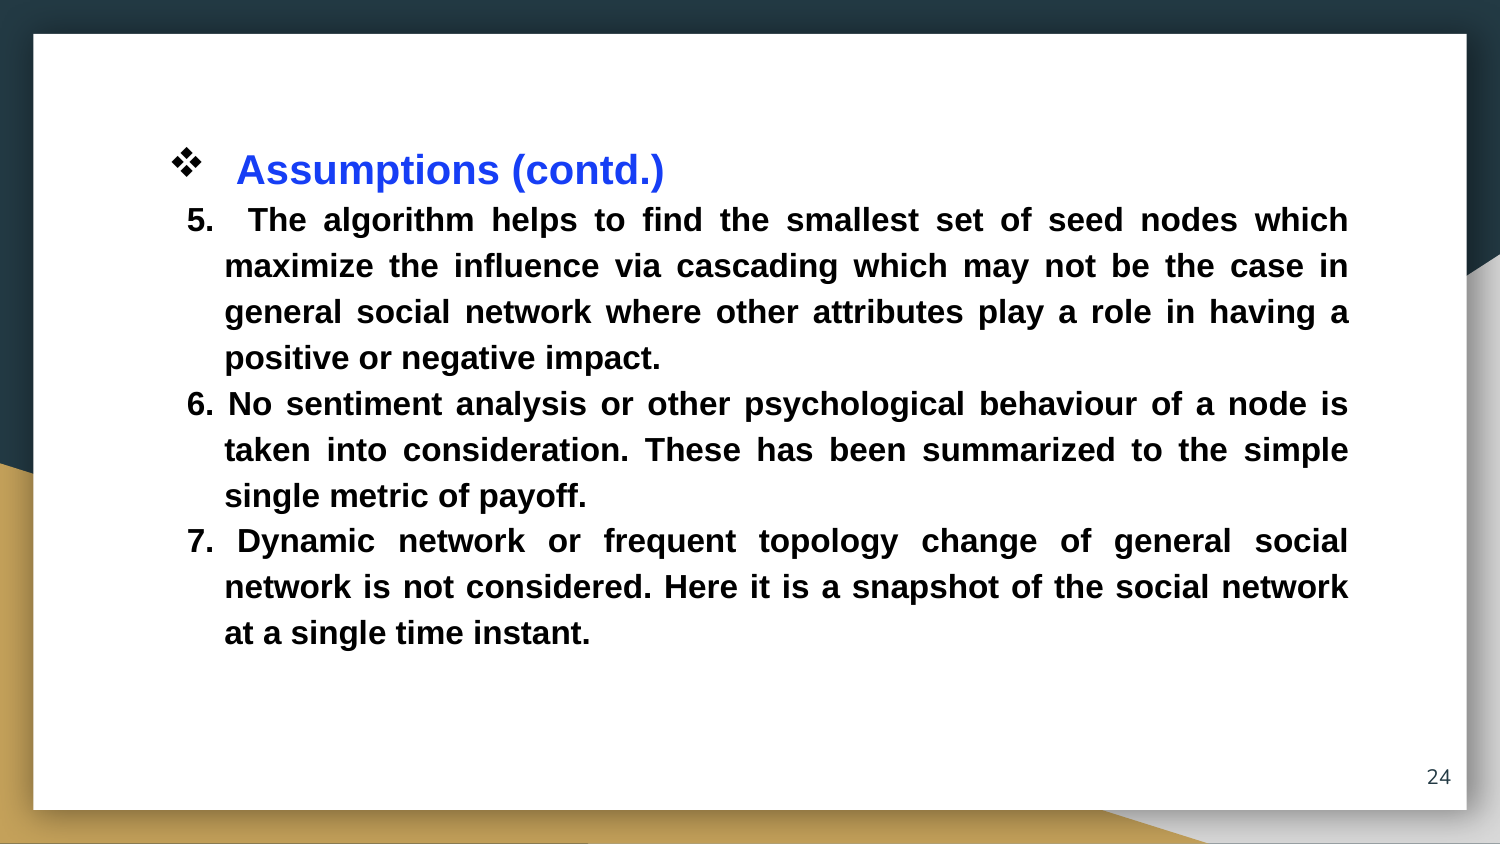

Assumptions (contd.)
5.  The algorithm helps to find the smallest set of seed nodes which maximize the influence via cascading which may not be the case in general social network where other attributes play a role in having a positive or negative impact.
6. No sentiment analysis or other psychological behaviour of a node is taken into consideration. These has been summarized to the simple single metric of payoff.
7. Dynamic network or frequent topology change of general social network is not considered. Here it is a snapshot of the social network at a single time instant.

24